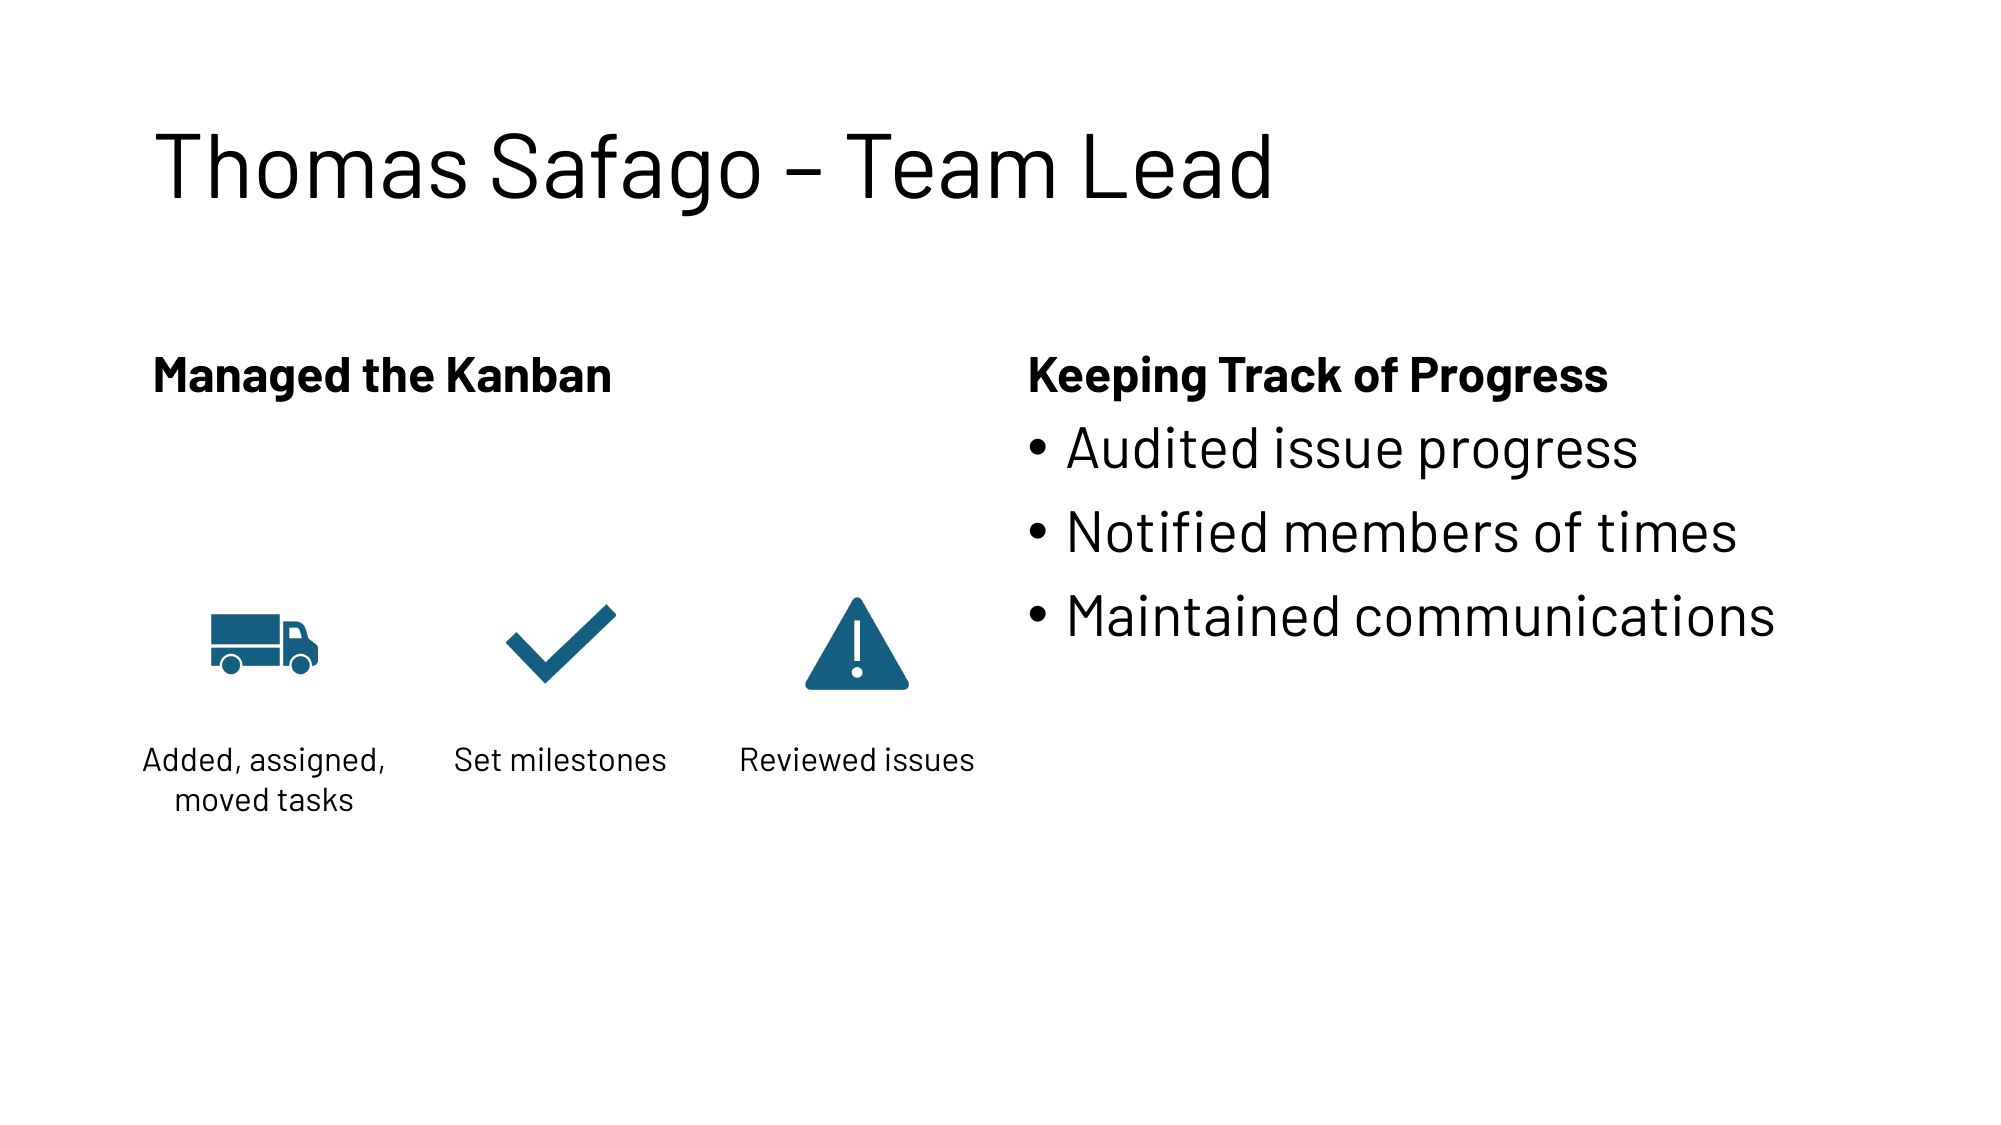

# Thomas Safago – Team Lead
Managed the Kanban
Keeping Track of Progress
Added, assigned, moved tasks
Set milestones
Reviewed issues
Audited issue progress
Notified members of times
Maintained communications